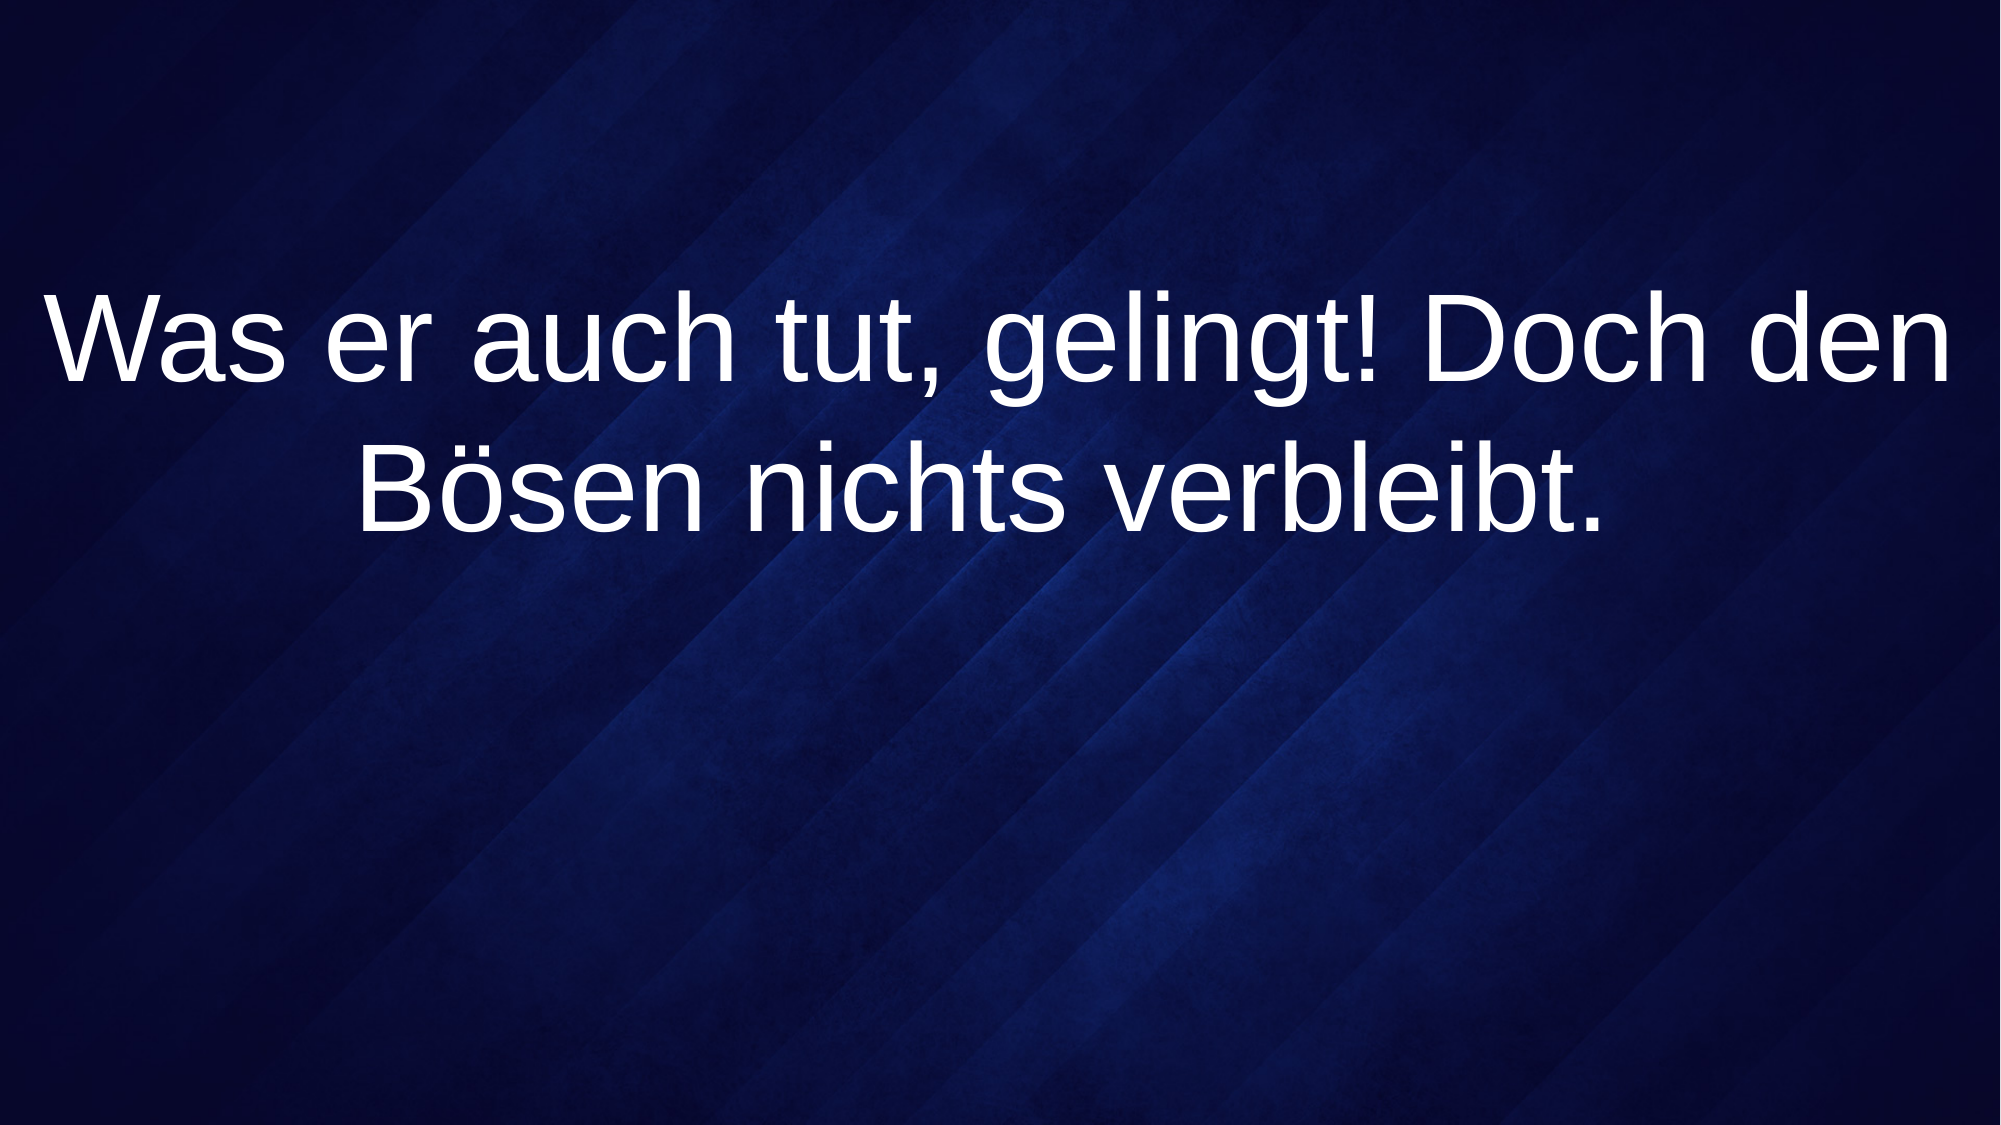

# Was er auch tut, gelingt! Doch den Bösen nichts verbleibt.